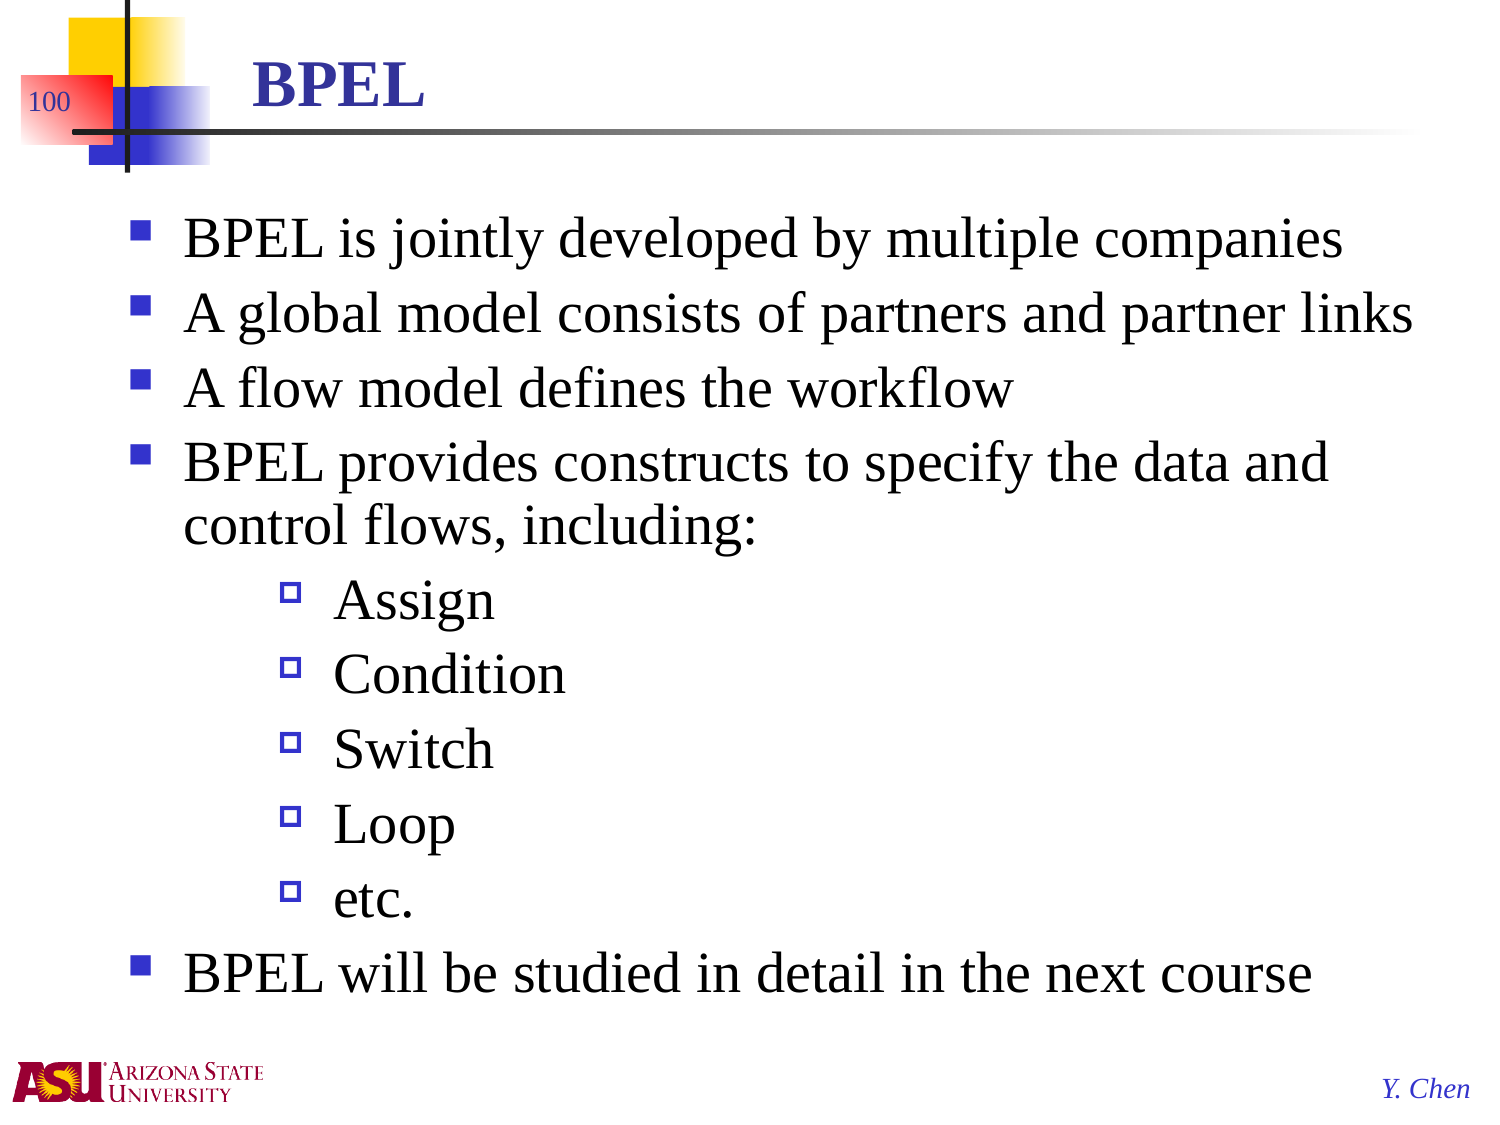

# BPEL
100
BPEL is jointly developed by multiple companies
A global model consists of partners and partner links
A flow model defines the workflow
BPEL provides constructs to specify the data and control flows, including:
Assign
Condition
Switch
Loop
etc.
BPEL will be studied in detail in the next course